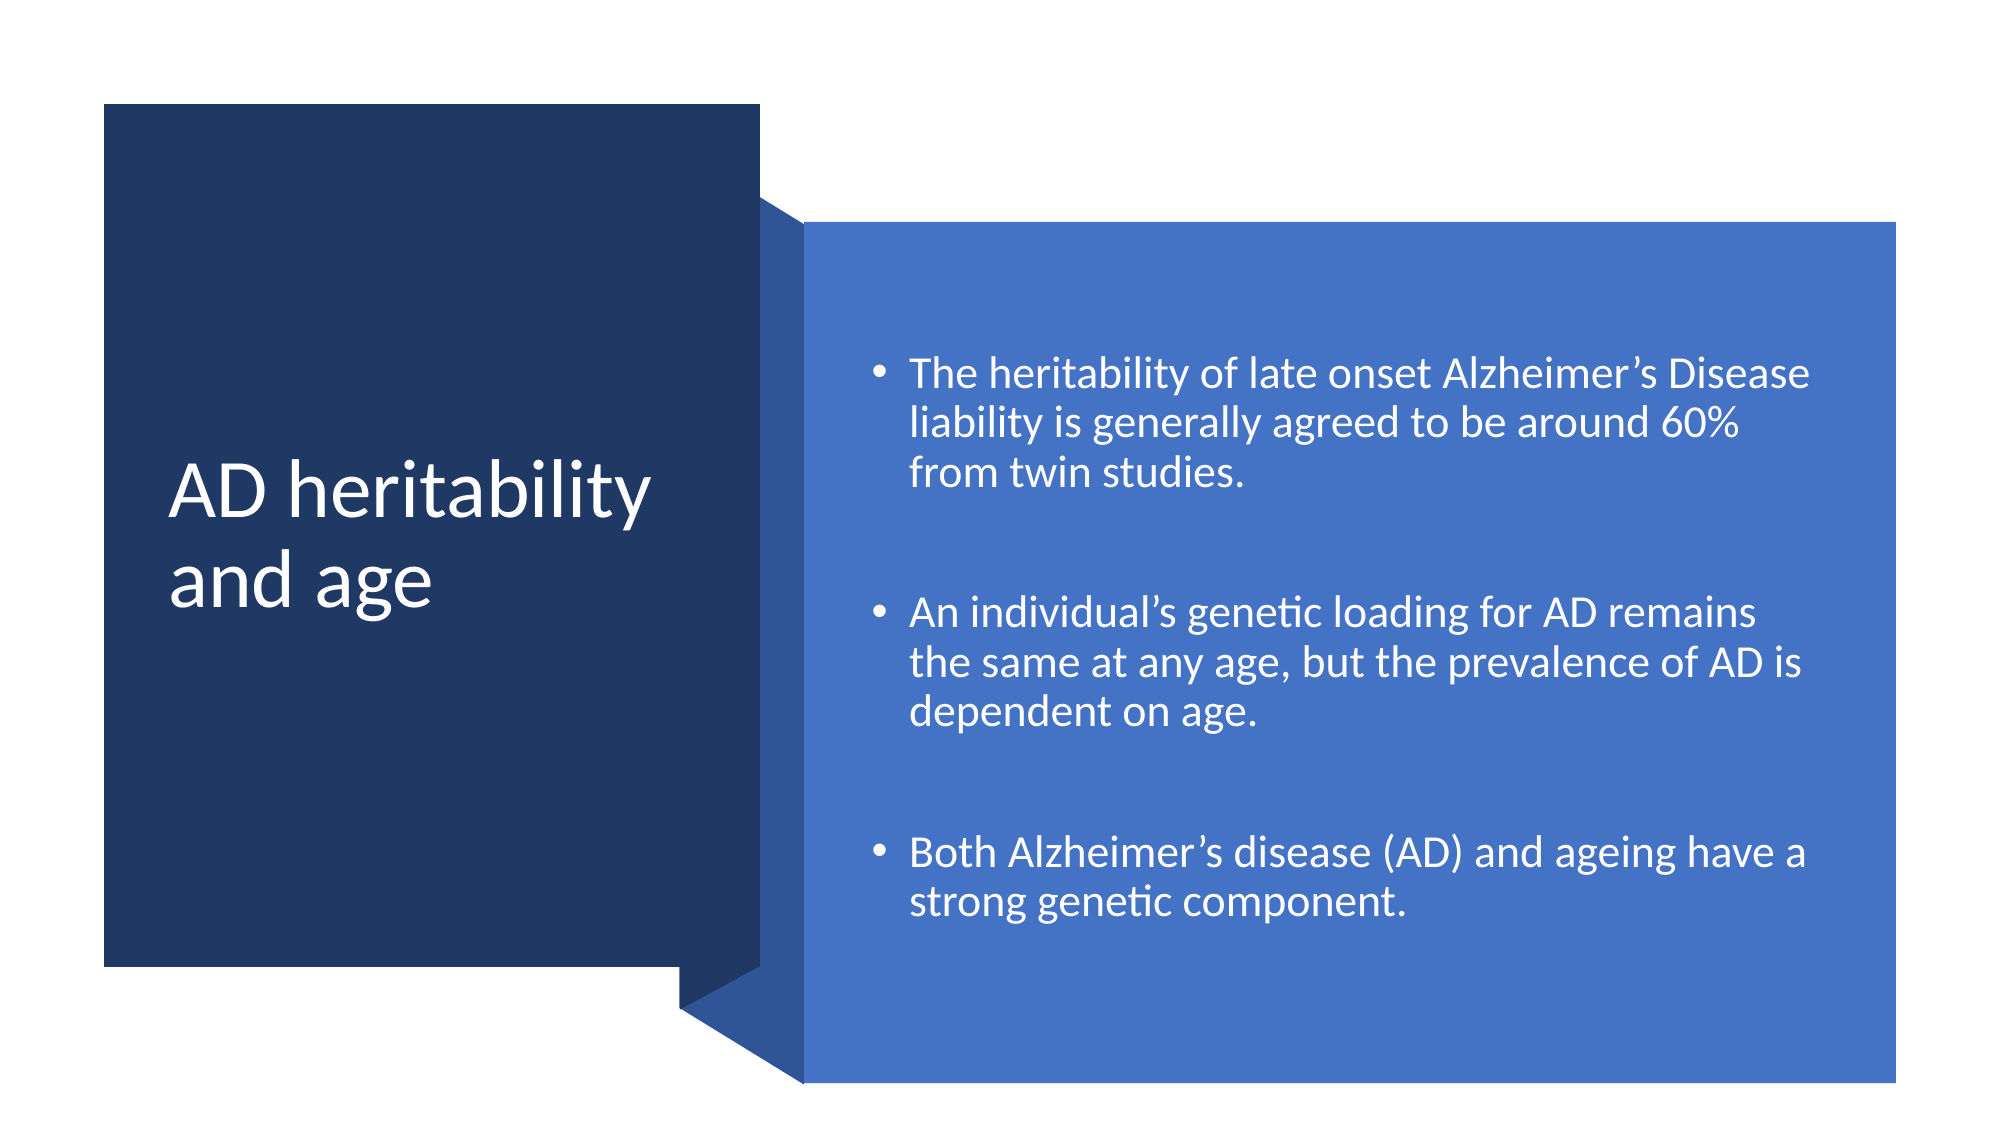

# AD heritability and age

The heritability of late onset Alzheimer’s Disease liability is generally agreed to be around 60% from twin studies.

An individual’s genetic loading for AD remains the same at any age, but the prevalence of AD is dependent on age.

Both Alzheimer’s disease (AD) and ageing have a strong genetic component.